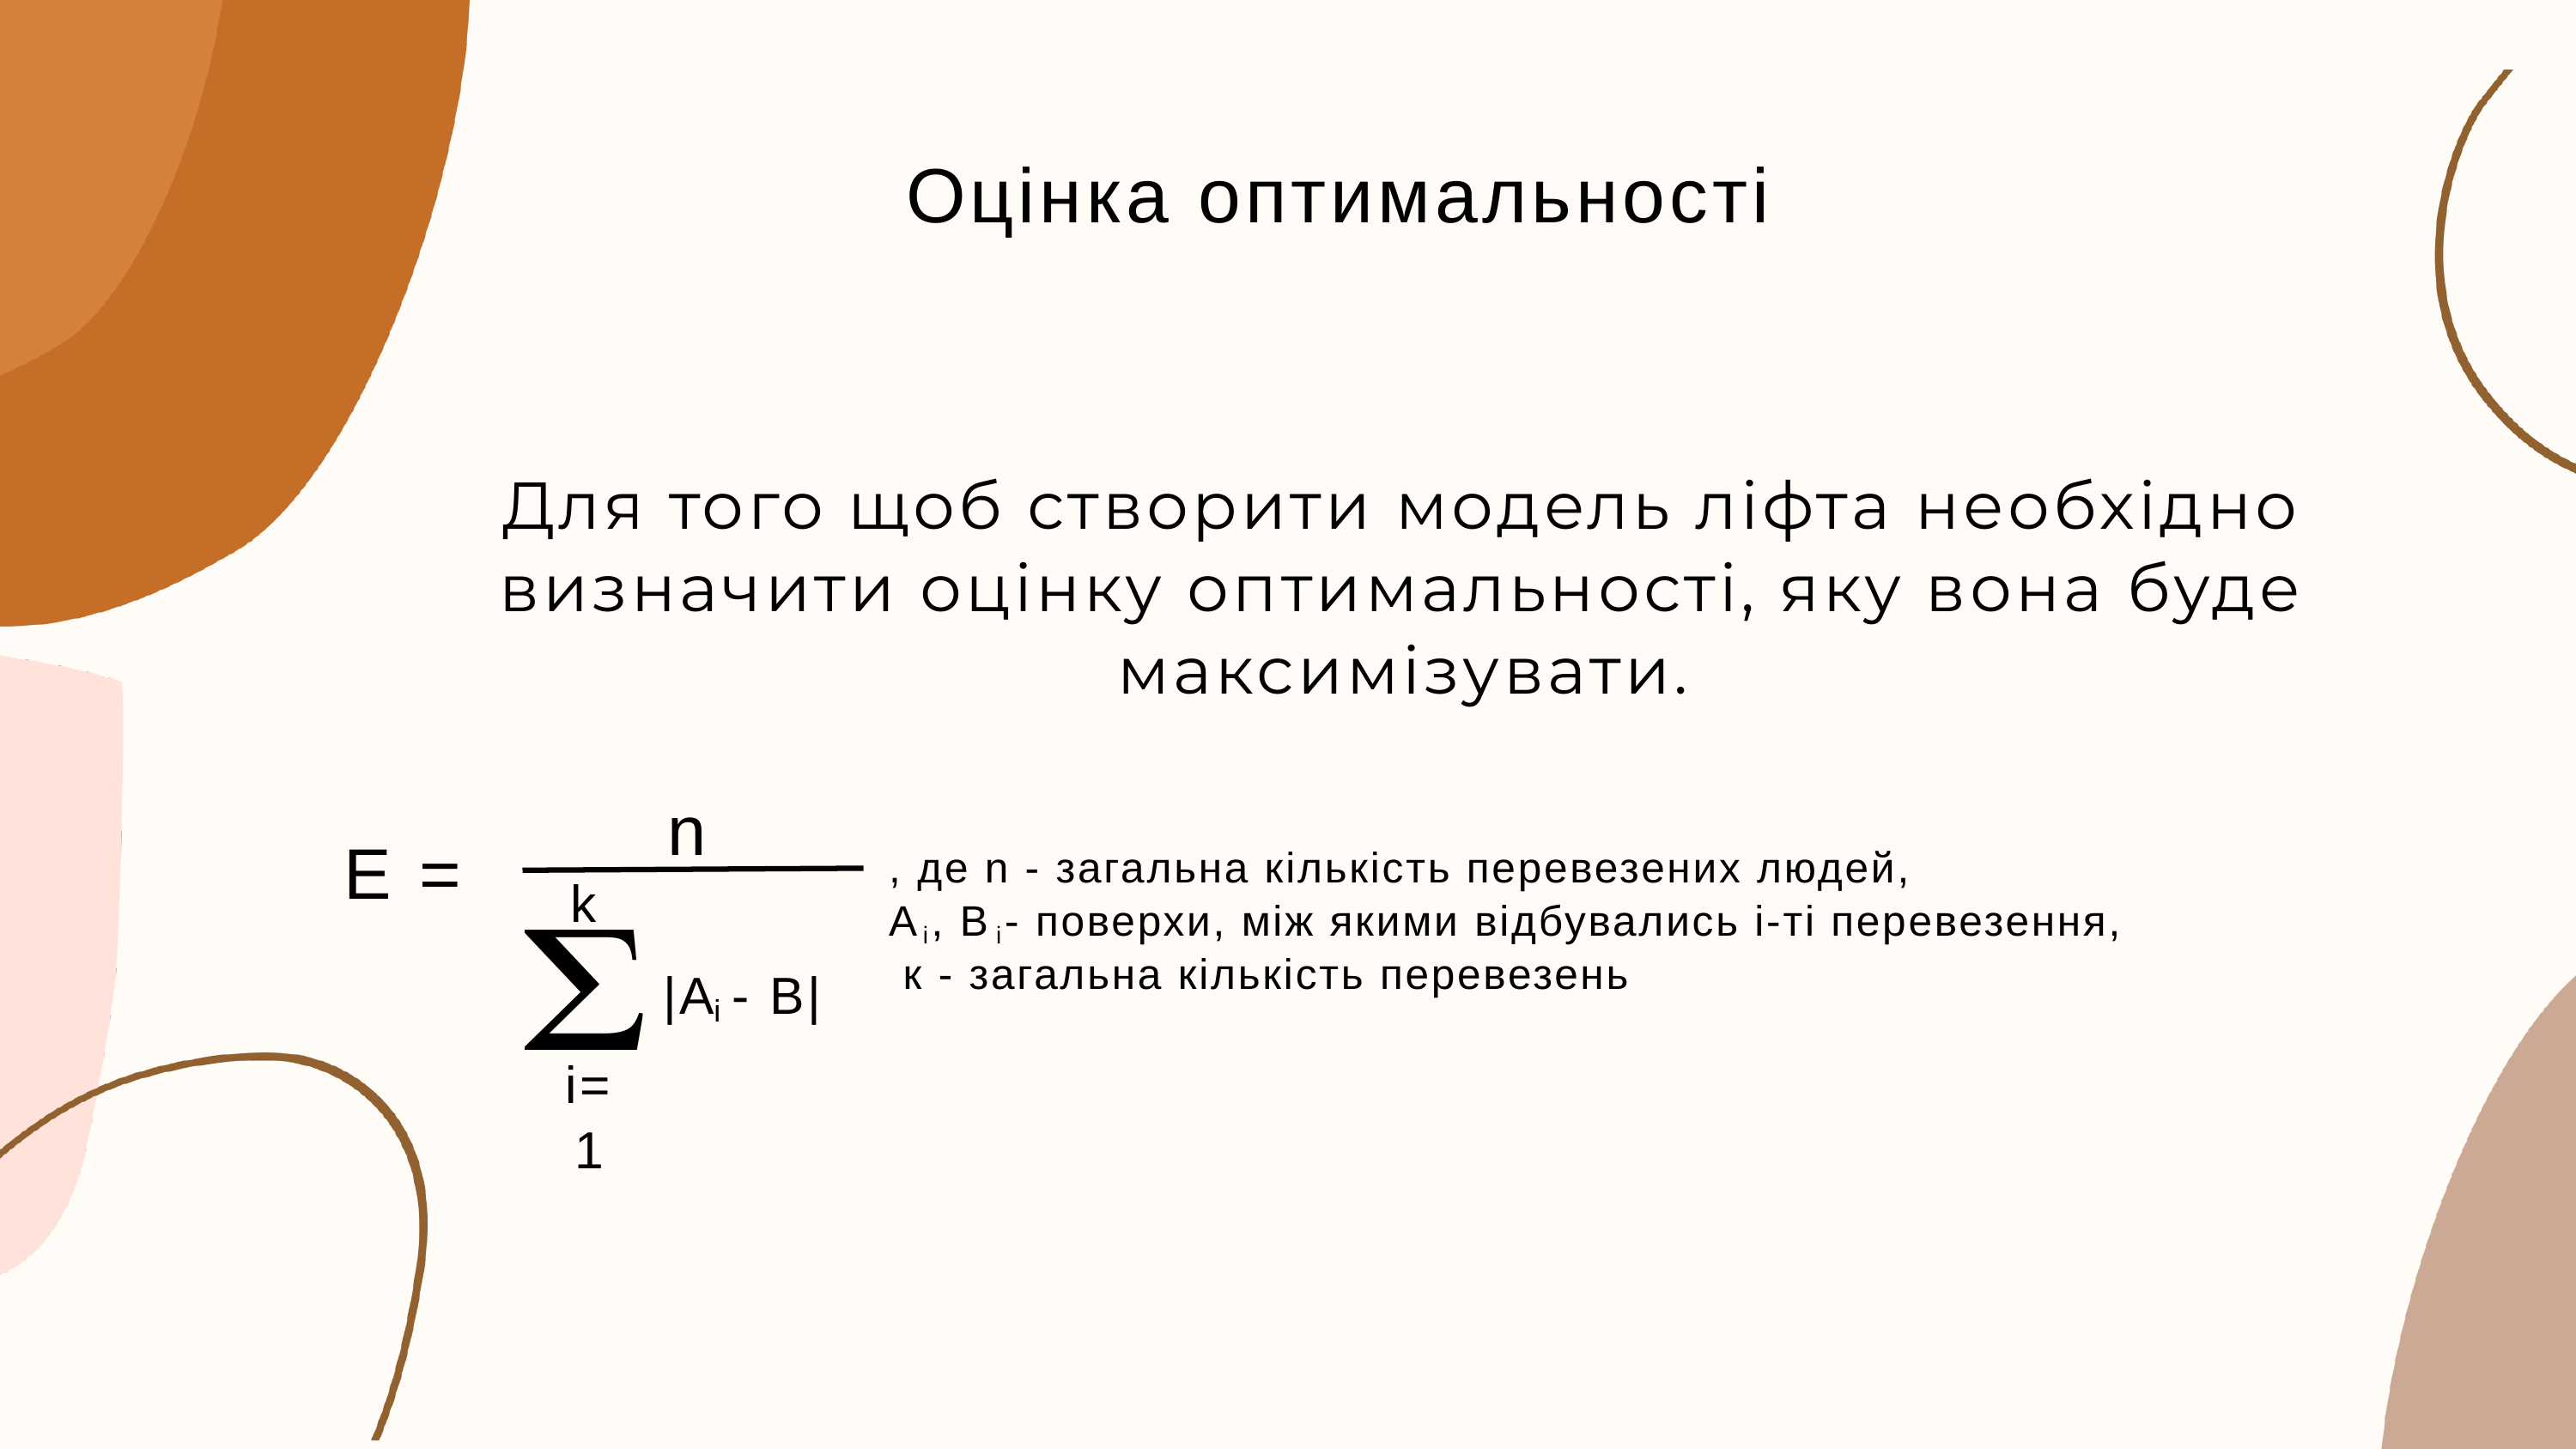

Оцінка оптимальності
Для того щоб створити модель ліфта необхідно визначити оцінку оптимальності, яку вона буде максимізувати.

n
k

|A - B|
i
i=1
Е =
, де n - загальна кількість перевезених людей,
A , B - поверхи, між якими відбувались і-ті перевезення,
 к - загальна кількість перевезень
i
i
i